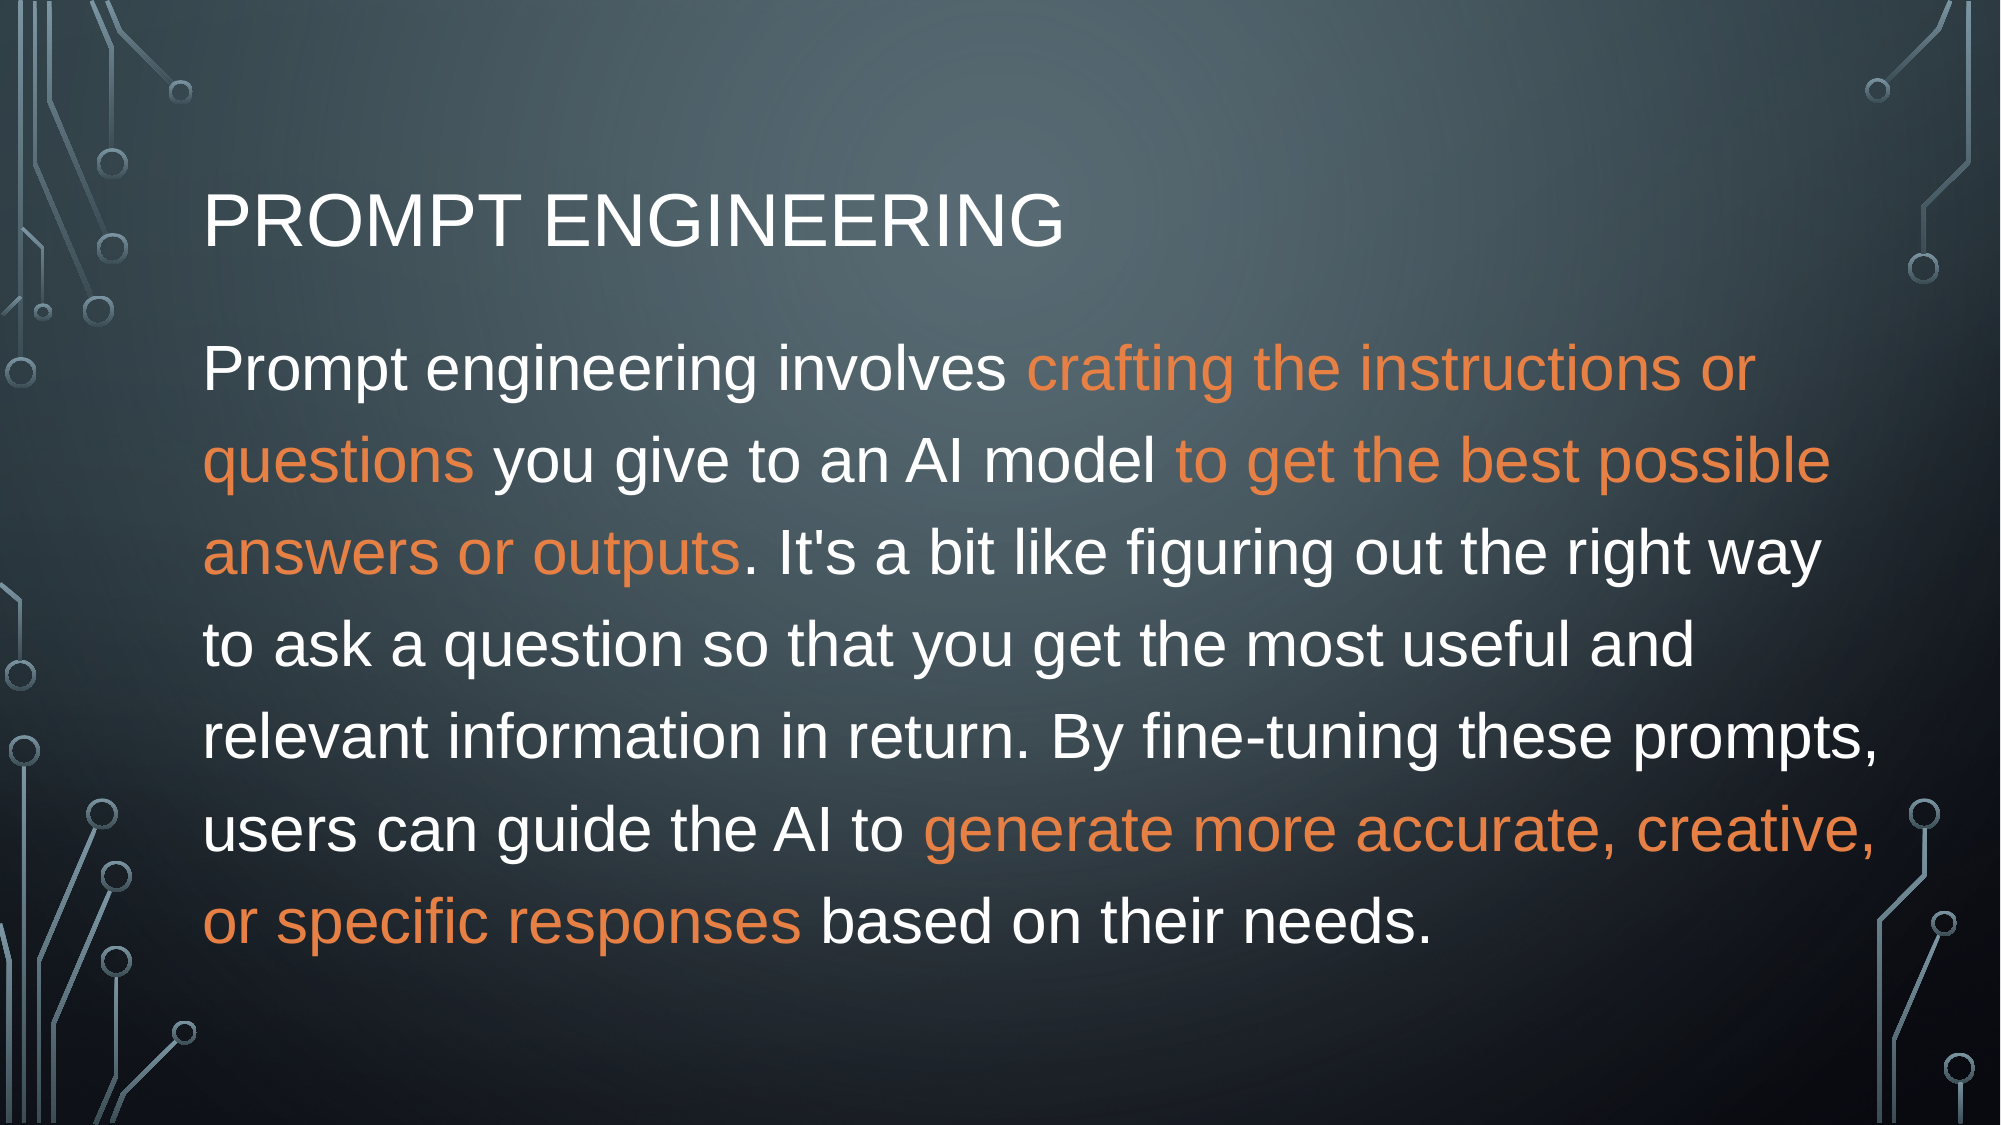

# Prompt Engineering
Prompt engineering involves crafting the instructions or questions you give to an AI model to get the best possible answers or outputs. It's a bit like figuring out the right way to ask a question so that you get the most useful and relevant information in return. By fine-tuning these prompts, users can guide the AI to generate more accurate, creative, or specific responses based on their needs.